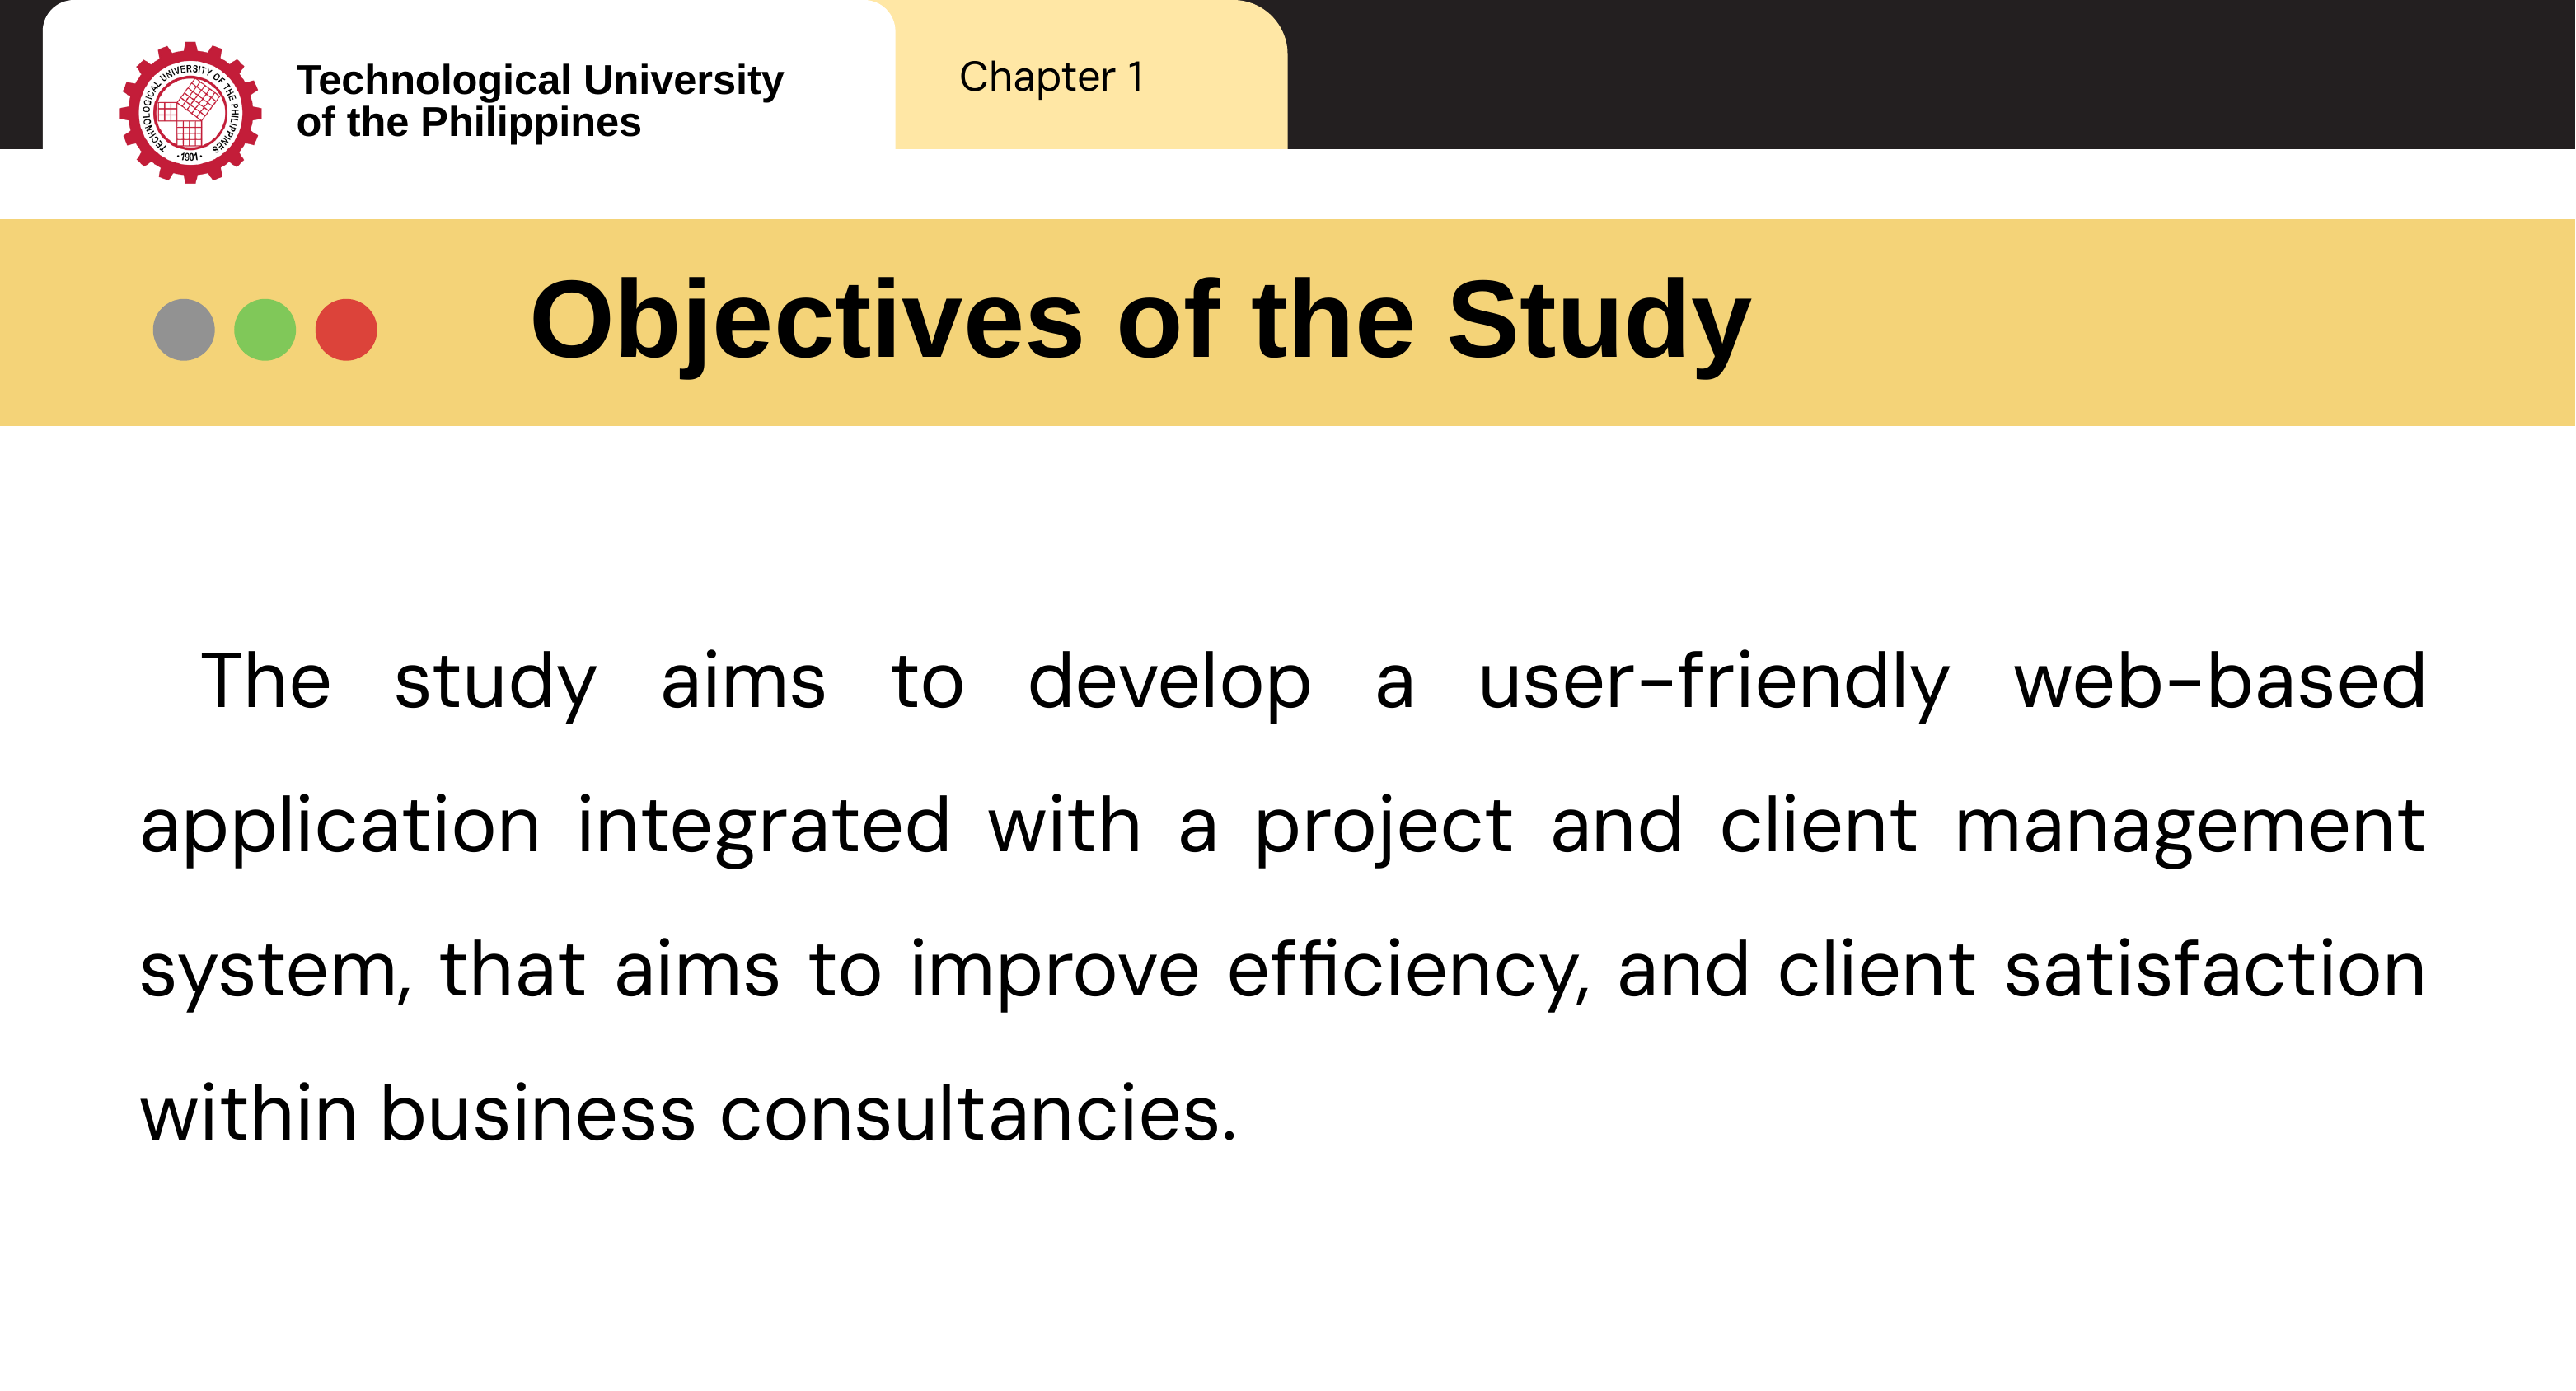

Chapter 1
Technological University of the Philippines

Objectives of the Study

 The study aims to develop a user-friendly web-based application integrated with a project and client management system, that aims to improve efficiency, and client satisfaction within business consultancies.